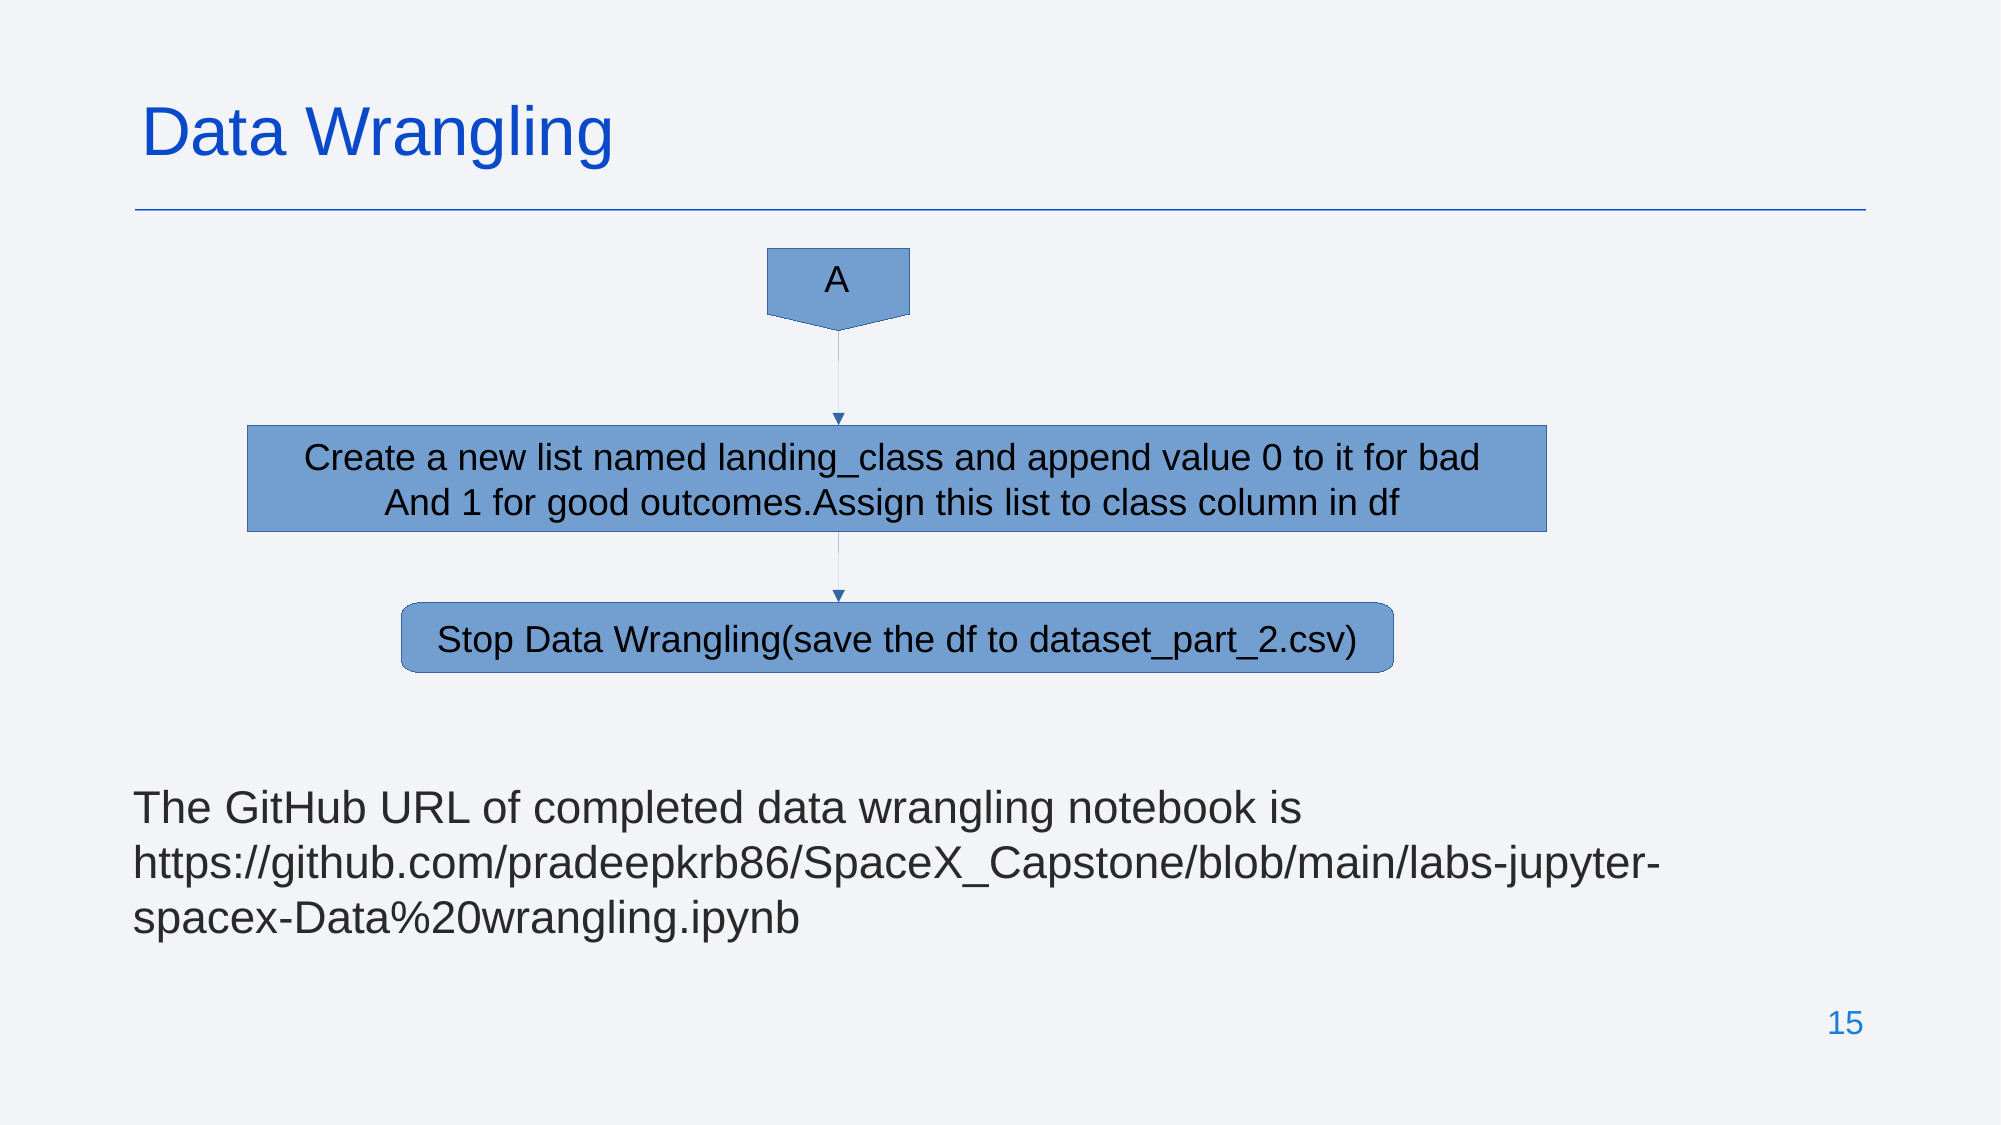

Data Wrangling
    A

Create a new list named landing_class and append value 0 to it for bad
And 1 for good outcomes.Assign this list to class column in df

Stop Data Wrangling(save the df to dataset_part_2.csv)
The GitHub URL of completed data wrangling notebook is
https://github.com/pradeepkrb86/SpaceX_Capstone/blob/main/labs-jupyter-spacex-Data%20wrangling.ipynb

15